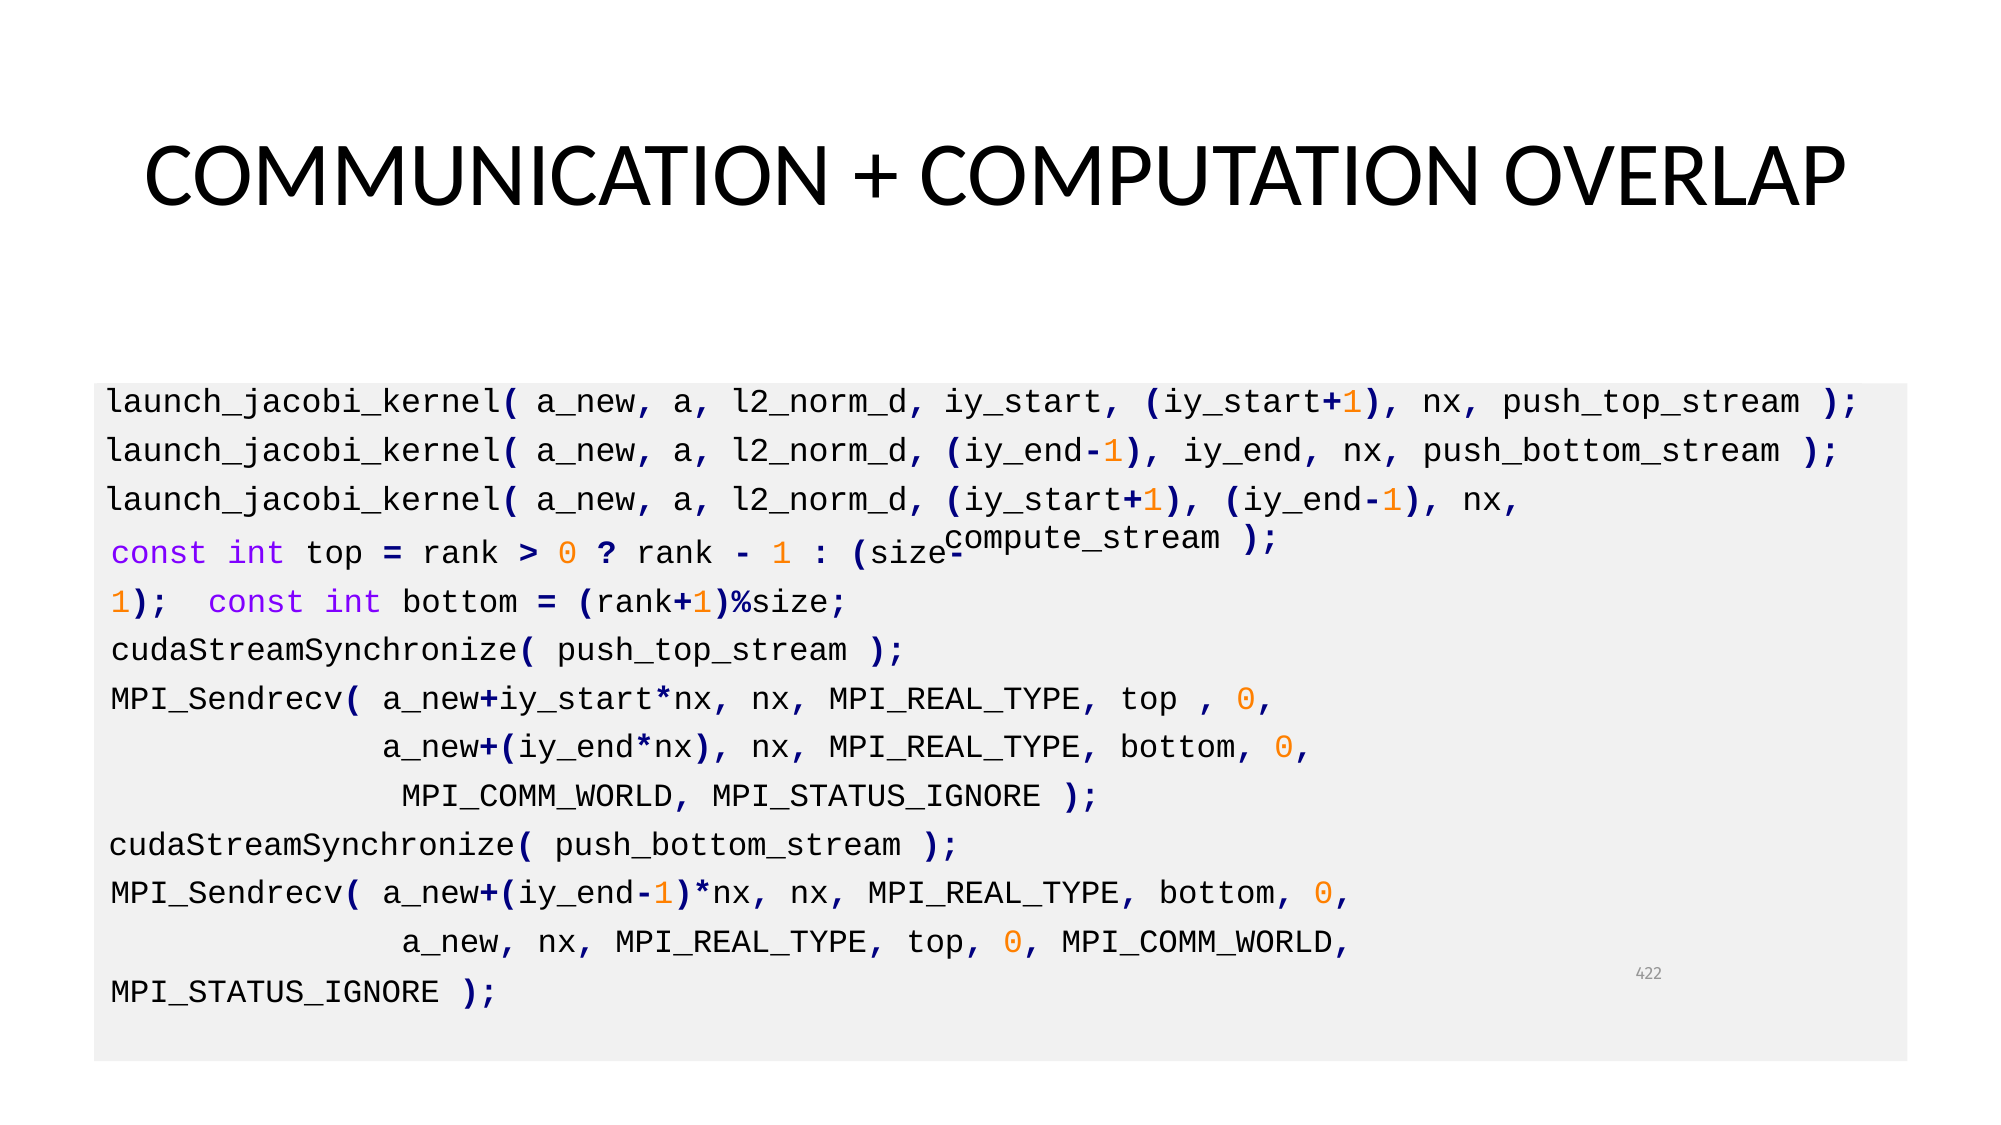

# COMMUNICATION + COMPUTATION OVERLAP

| launch\_jacobi\_kernel( | a\_new, | a, | l2\_norm\_d, | iy\_start, (iy\_start+1), nx, push\_top\_stream ); |
| --- | --- | --- | --- | --- |
| launch\_jacobi\_kernel( | a\_new, | a, | l2\_norm\_d, | (iy\_end-1), iy\_end, nx, push\_bottom\_stream ); |
| launch\_jacobi\_kernel( | a\_new, | a, | l2\_norm\_d, | (iy\_start+1), (iy\_end-1), nx, compute\_stream ); |
const int top = rank > 0 ? rank - 1 : (size-1);  const int bottom = (rank+1)%size;  cudaStreamSynchronize( push_top_stream );
MPI_Sendrecv( a_new+iy_start*nx, nx, MPI_REAL_TYPE, top , 0,  a_new+(iy_end*nx), nx, MPI_REAL_TYPE, bottom, 0,  MPI_COMM_WORLD, MPI_STATUS_IGNORE );
cudaStreamSynchronize( push_bottom_stream );
MPI_Sendrecv( a_new+(iy_end-1)*nx, nx, MPI_REAL_TYPE, bottom, 0,  a_new, nx, MPI_REAL_TYPE, top, 0, MPI_COMM_WORLD,
MPI_STATUS_IGNORE );
422